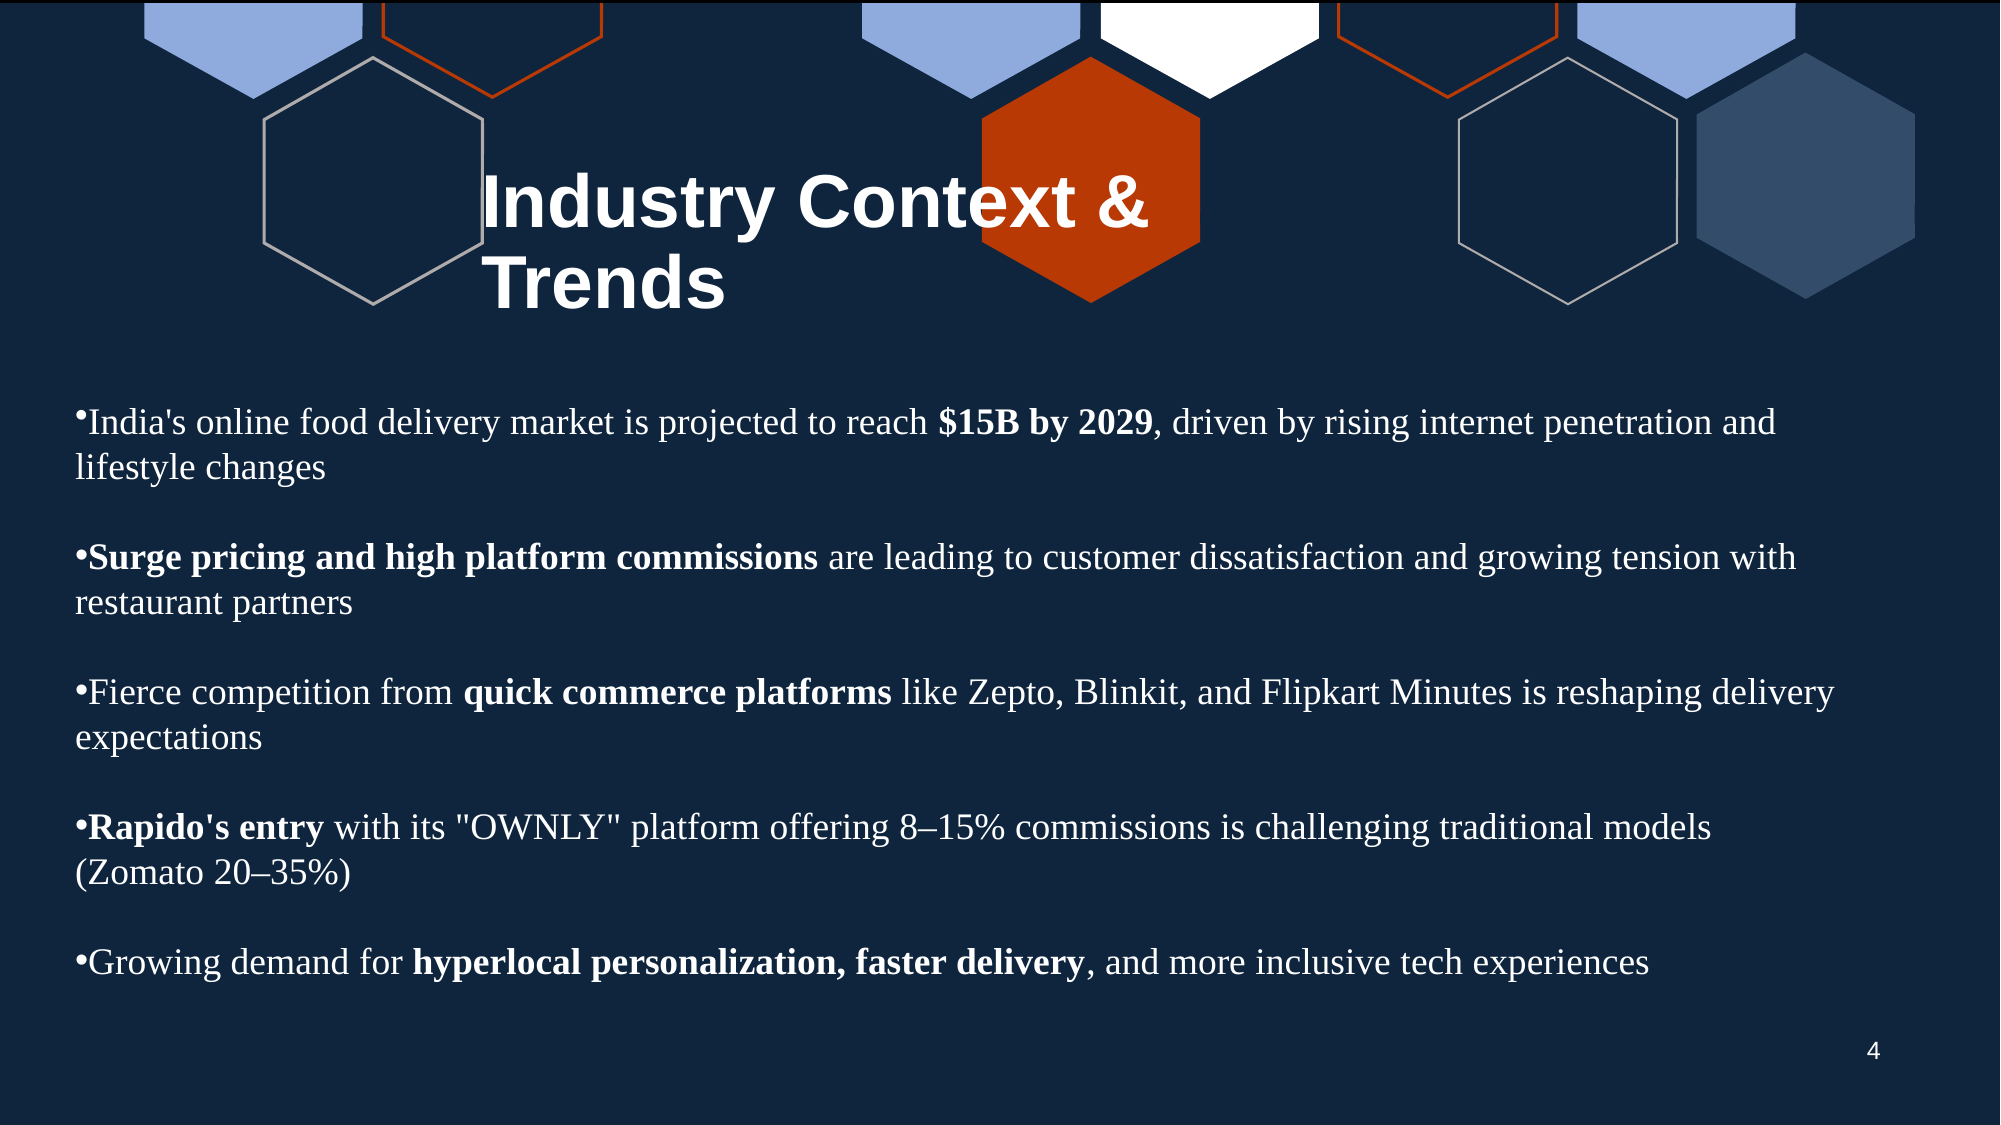

# Industry Context & Trends

India's online food delivery market is projected to reach $15B by 2029, driven by rising internet penetration and lifestyle changes

Surge pricing and high platform commissions are leading to customer dissatisfaction and growing tension with restaurant partners

Fierce competition from quick commerce platforms like Zepto, Blinkit, and Flipkart Minutes is reshaping delivery expectations

Rapido's entry with its "OWNLY" platform offering 8–15% commissions is challenging traditional models (Zomato 20–35%)

Growing demand for hyperlocal personalization, faster delivery, and more inclusive tech experiences

4